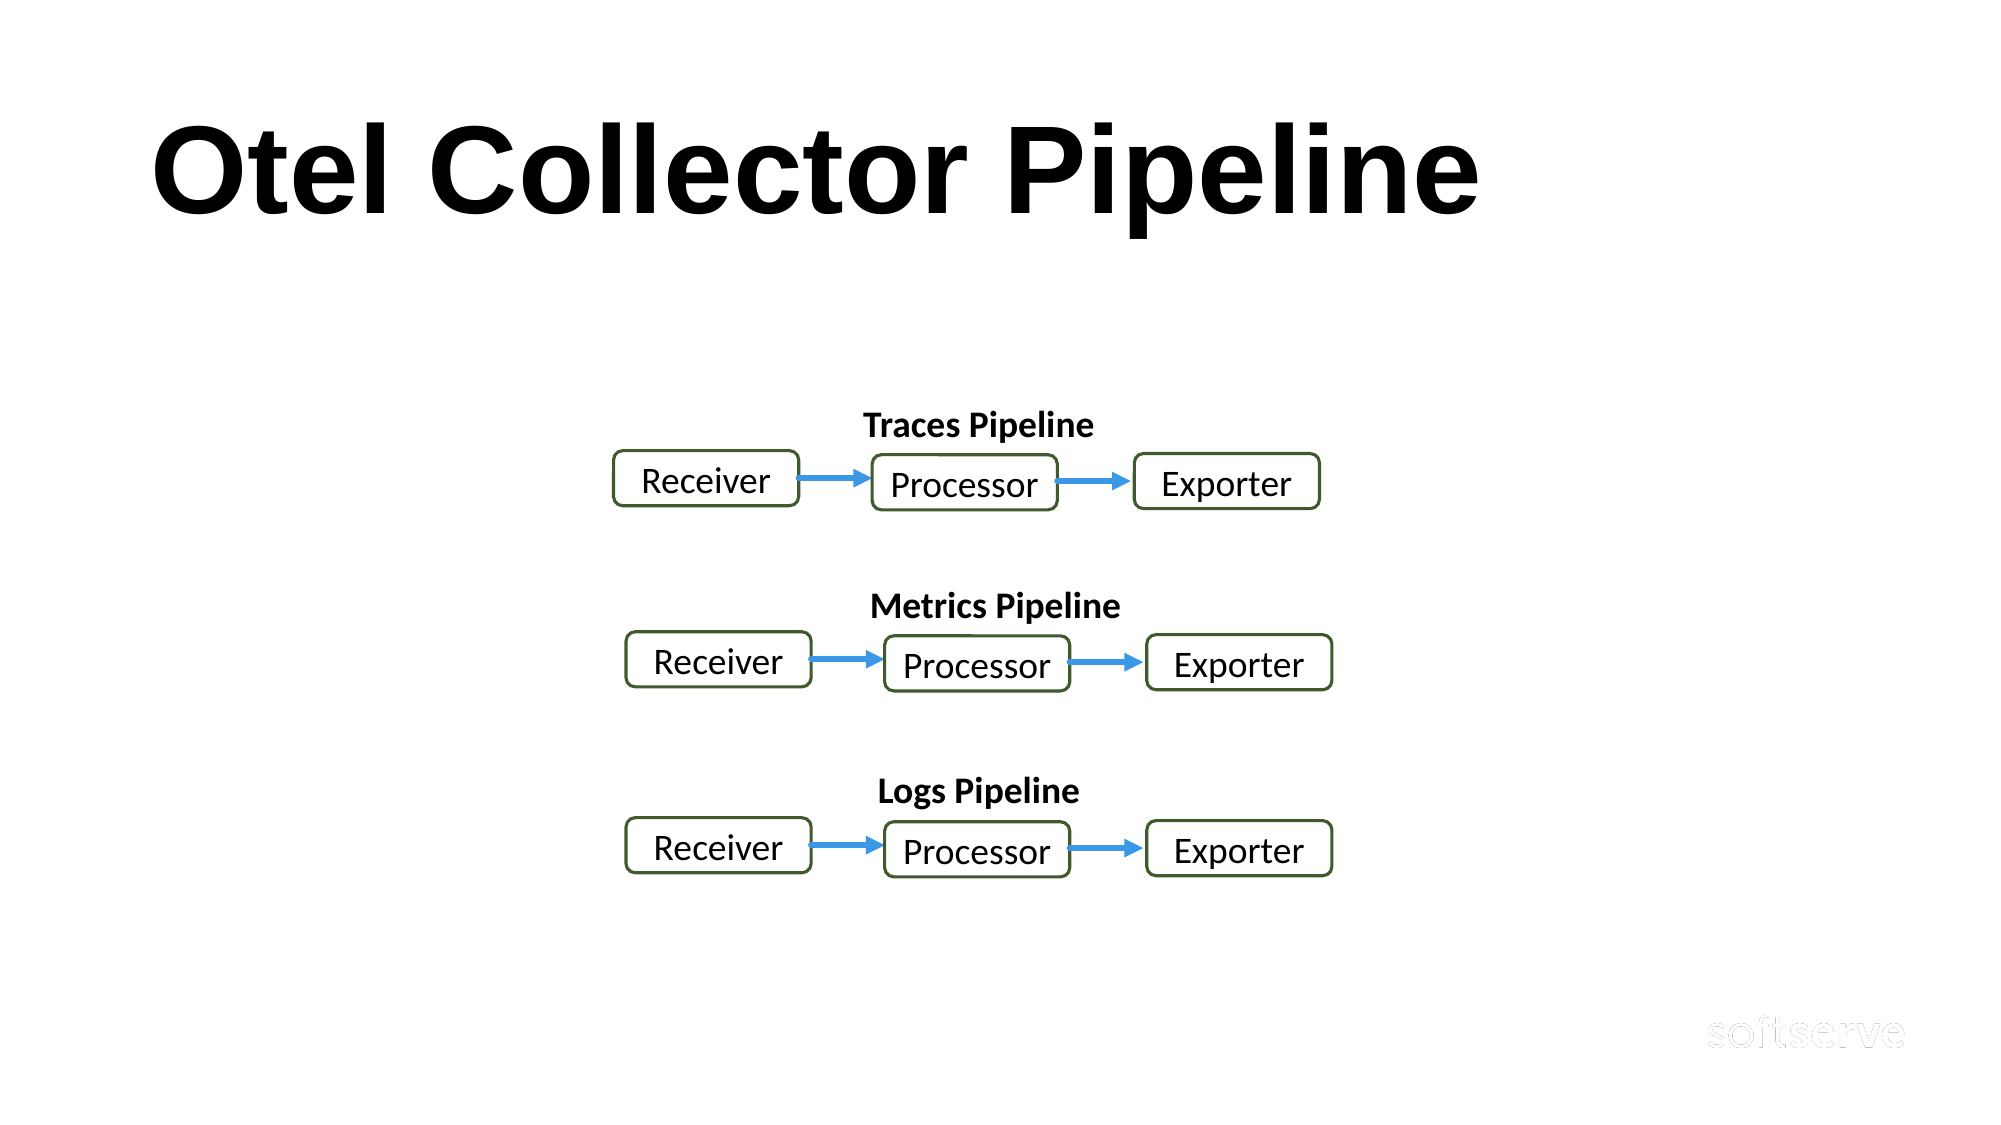

Otel Collector Pipeline
Traces Pipeline
Receiver
Exporter
Processor

Metrics Pipeline
Receiver
Exporter
Processor

Logs Pipeline
Receiver
Exporter
Processor